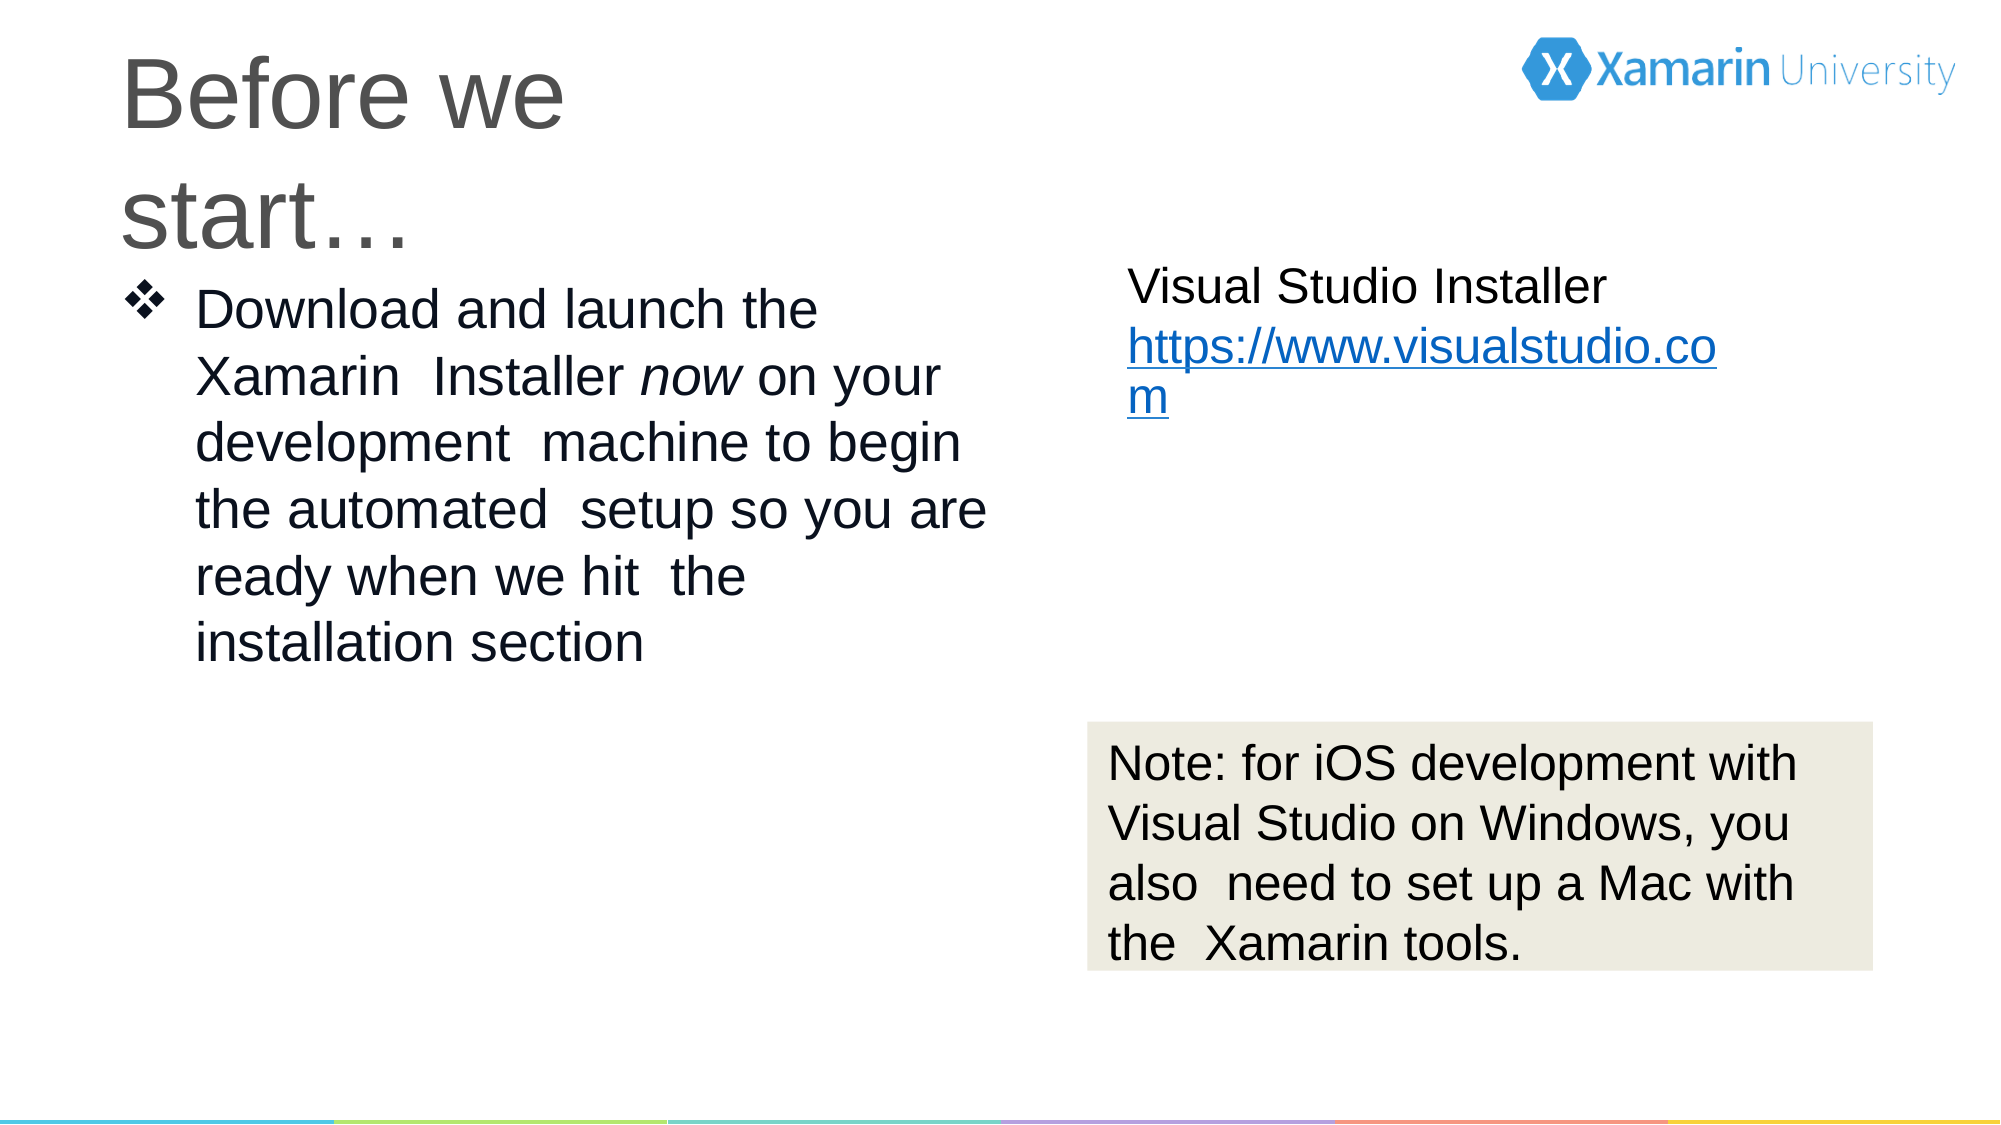

# Before we start…
Visual Studio Installer  https://www.visualstudio.com
Download and launch the Xamarin  Installer now on your development  machine to begin the automated  setup so you are ready when we hit  the installation section
Note: for iOS development with  Visual Studio on Windows, you also  need to set up a Mac with the  Xamarin tools.